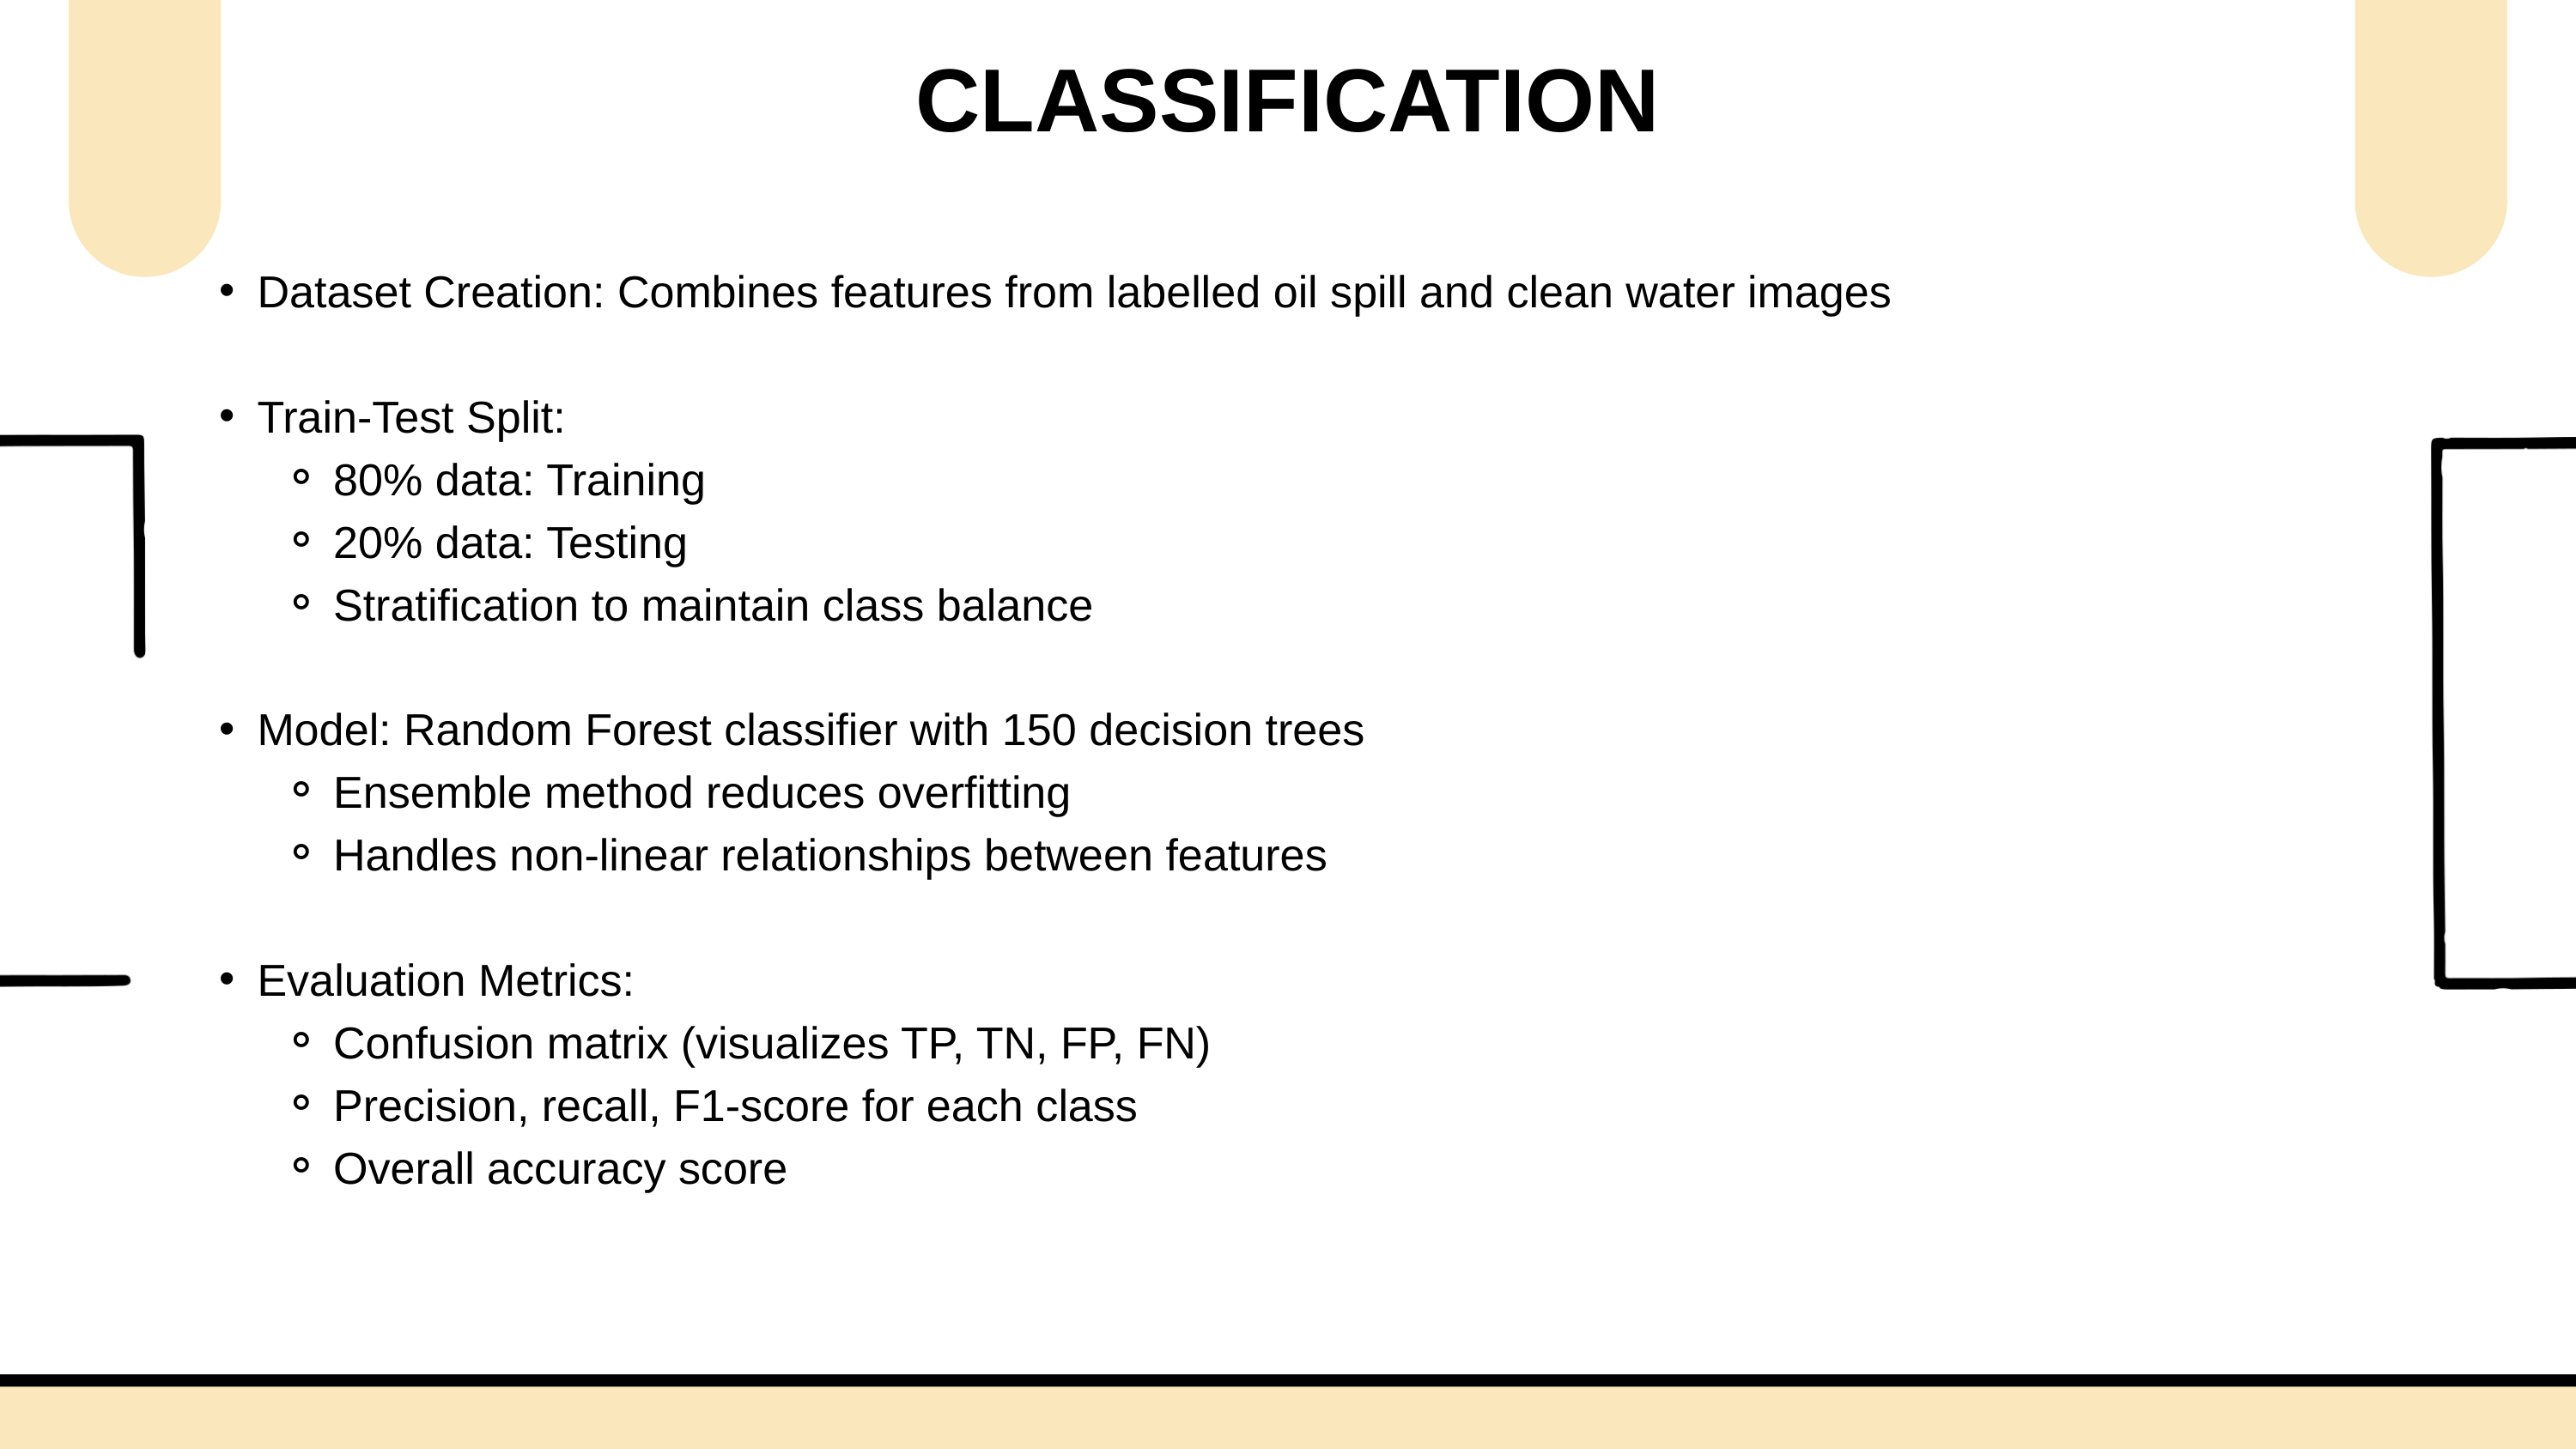

CLASSIFICATION
Dataset Creation: Combines features from labelled oil spill and clean water images

Train-Test Split:
80% data: Training
20% data: Testing
Stratification to maintain class balance

Model: Random Forest classifier with 150 decision trees
Ensemble method reduces overfitting
Handles non-linear relationships between features

Evaluation Metrics:
Confusion matrix (visualizes TP, TN, FP, FN)
Precision, recall, F1-score for each class
Overall accuracy score